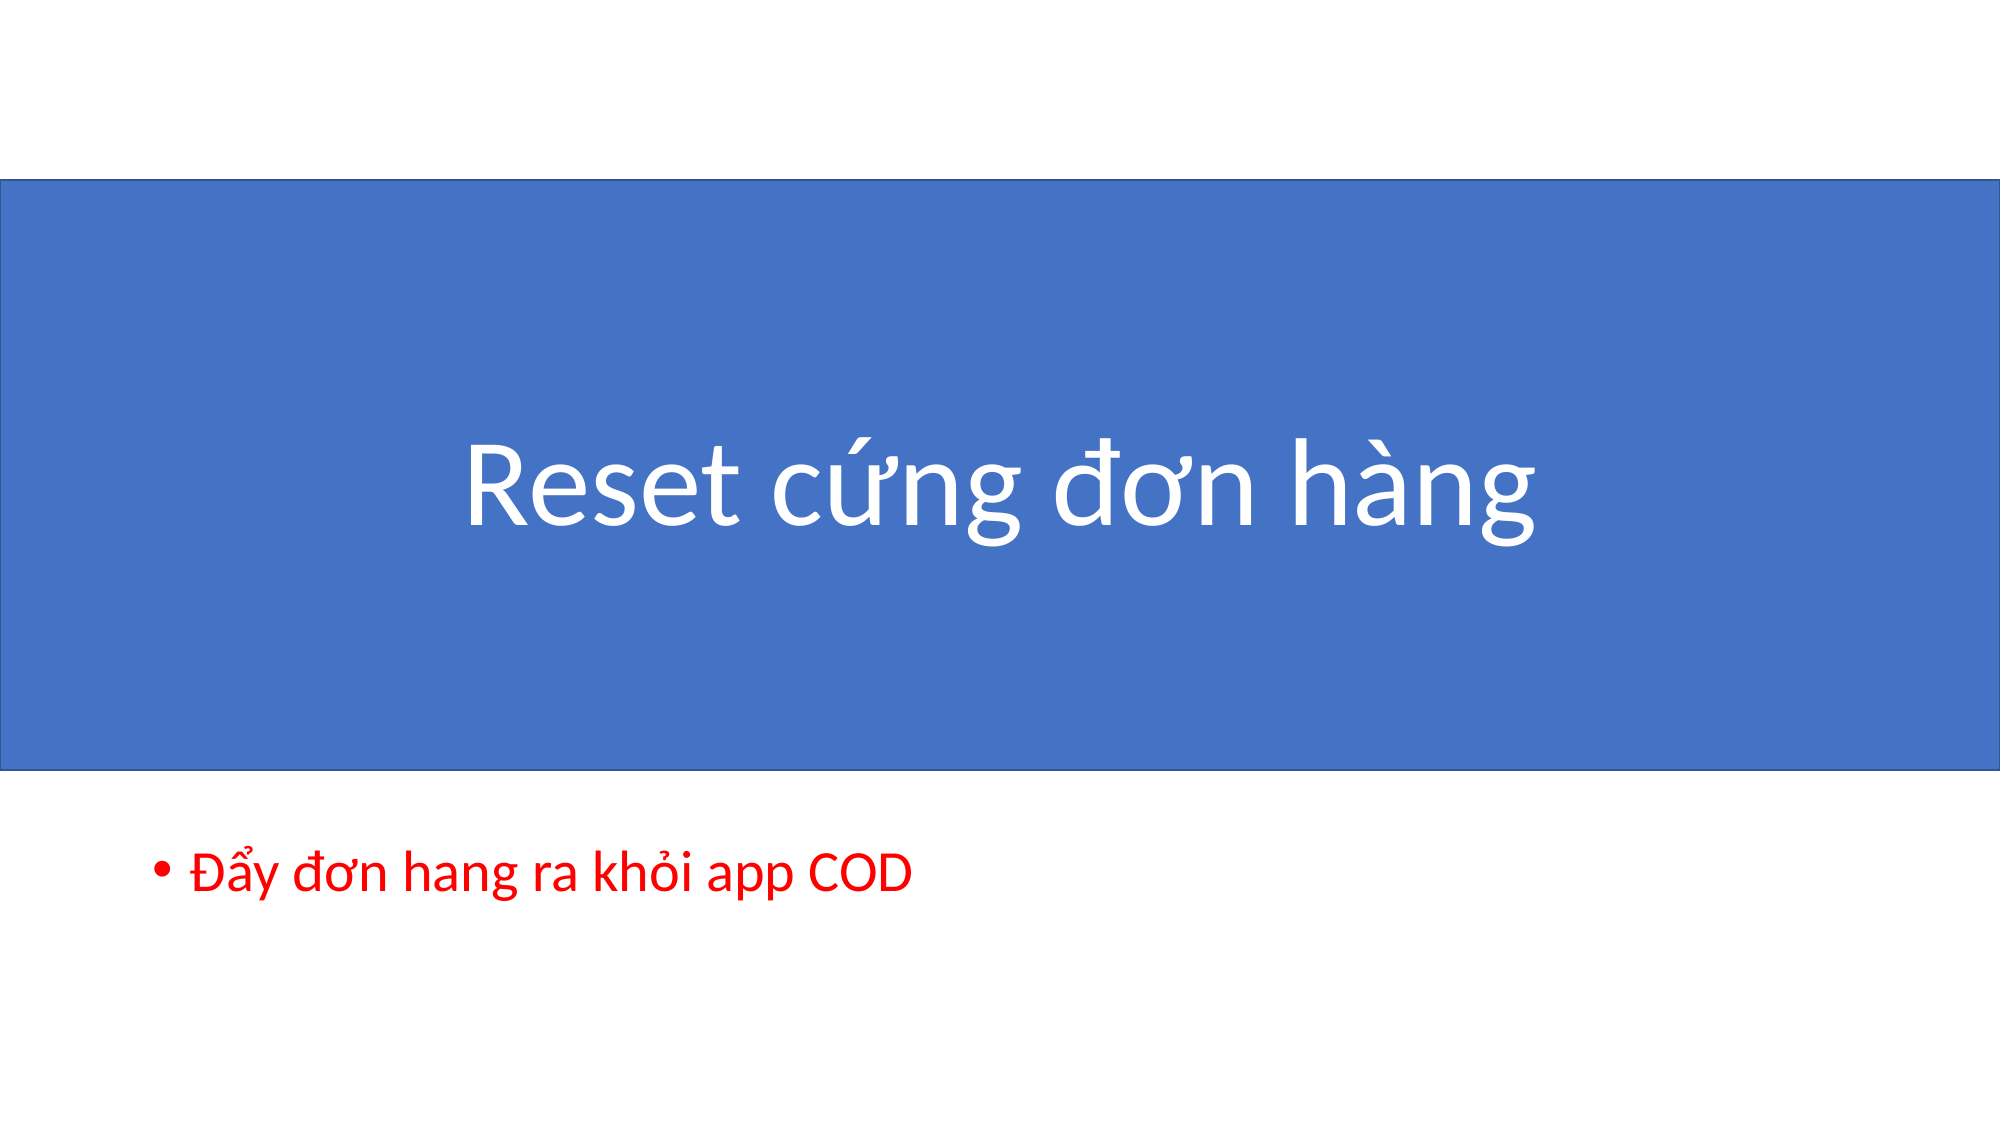

Reset cứng đơn hàng
Đẩy đơn hang ra khỏi app COD